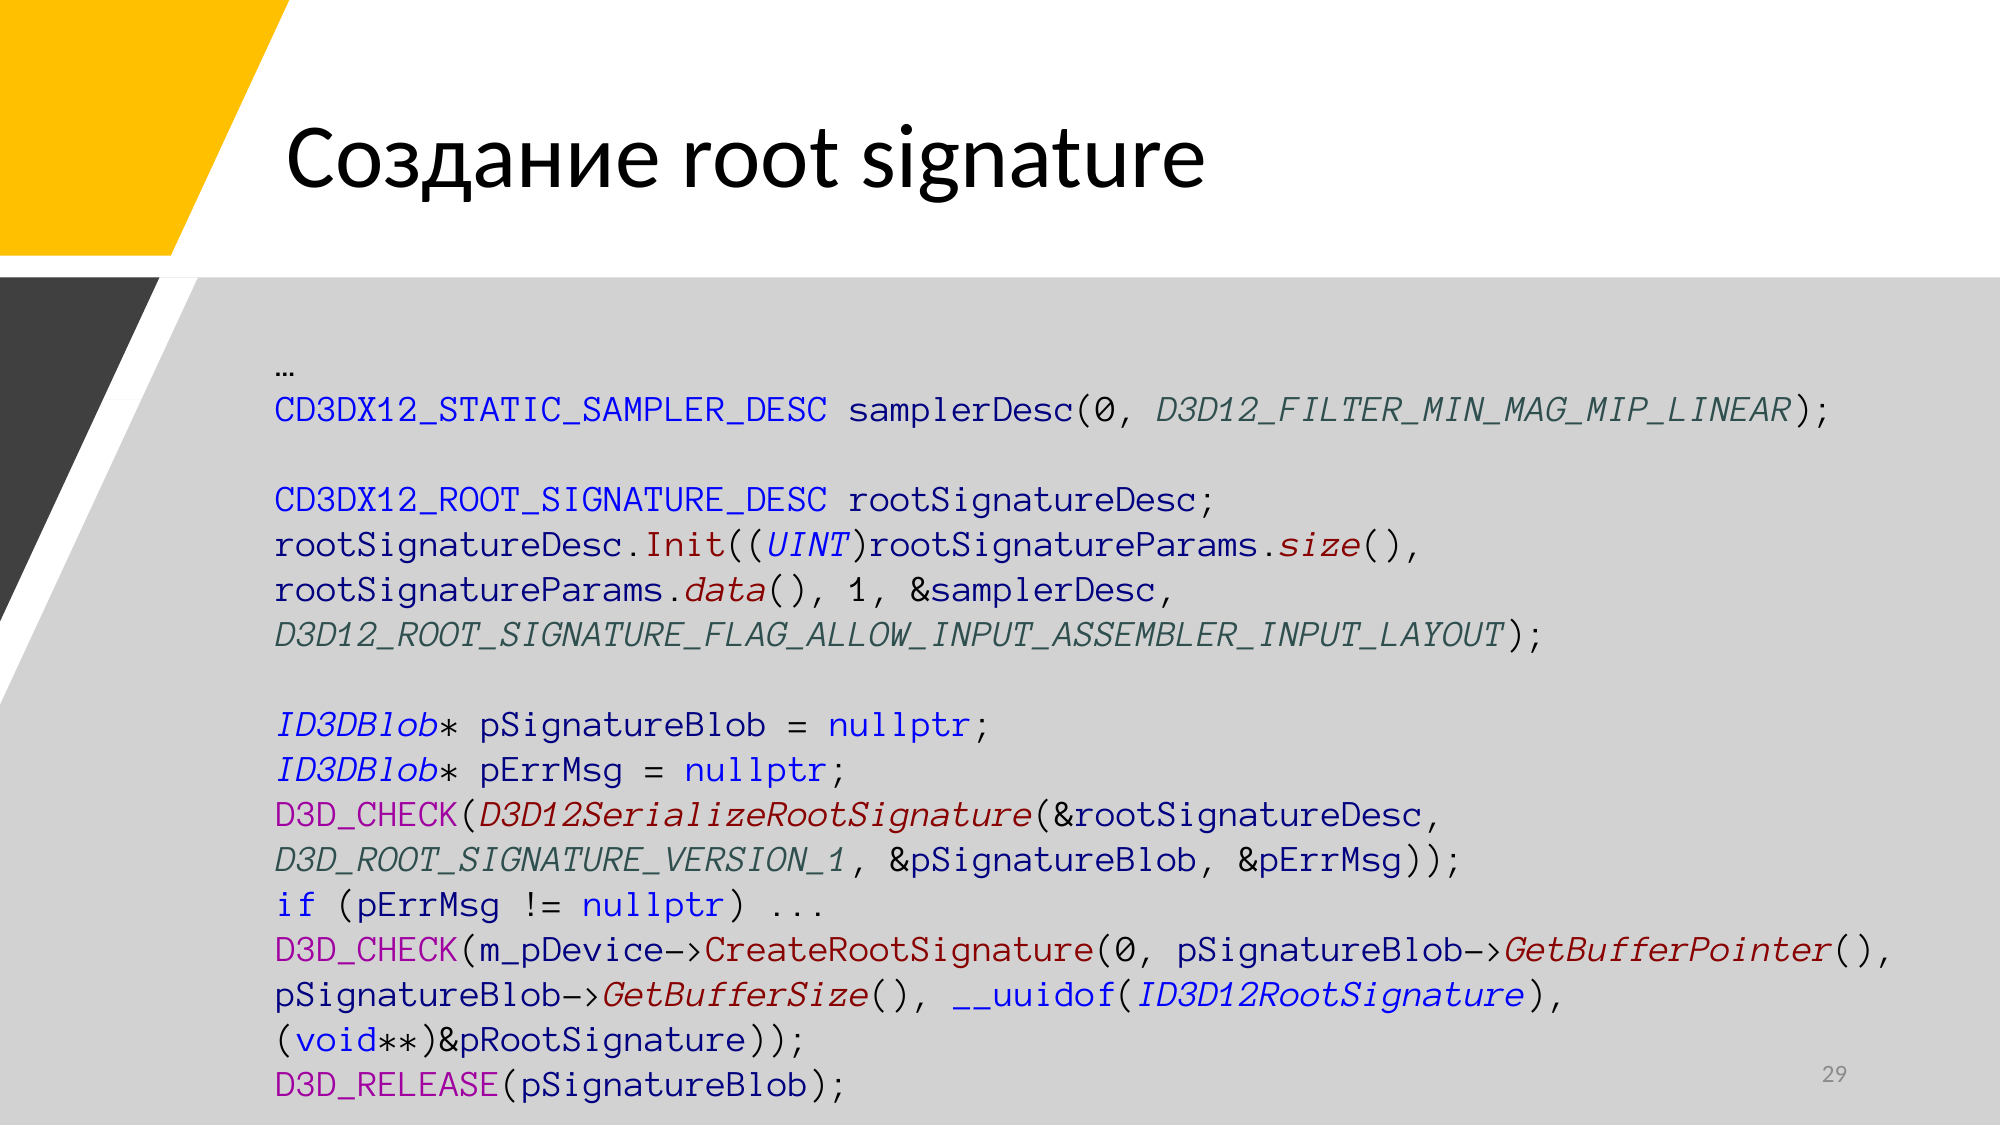

# Создание root signature

…
CD3DX12_STATIC_SAMPLER_DESC samplerDesc(0, D3D12_FILTER_MIN_MAG_MIP_LINEAR);

CD3DX12_ROOT_SIGNATURE_DESC rootSignatureDesc;
rootSignatureDesc.Init((UINT)rootSignatureParams.size(), rootSignatureParams.data(), 1, &samplerDesc, D3D12_ROOT_SIGNATURE_FLAG_ALLOW_INPUT_ASSEMBLER_INPUT_LAYOUT);

ID3DBlob* pSignatureBlob = nullptr;
ID3DBlob* pErrMsg = nullptr;
D3D_CHECK(D3D12SerializeRootSignature(&rootSignatureDesc, D3D_ROOT_SIGNATURE_VERSION_1, &pSignatureBlob, &pErrMsg));
if (pErrMsg != nullptr) ...
D3D_CHECK(m_pDevice->CreateRootSignature(0, pSignatureBlob->GetBufferPointer(), pSignatureBlob->GetBufferSize(), __uuidof(ID3D12RootSignature), (void**)&pRootSignature));
D3D_RELEASE(pSignatureBlob);
29